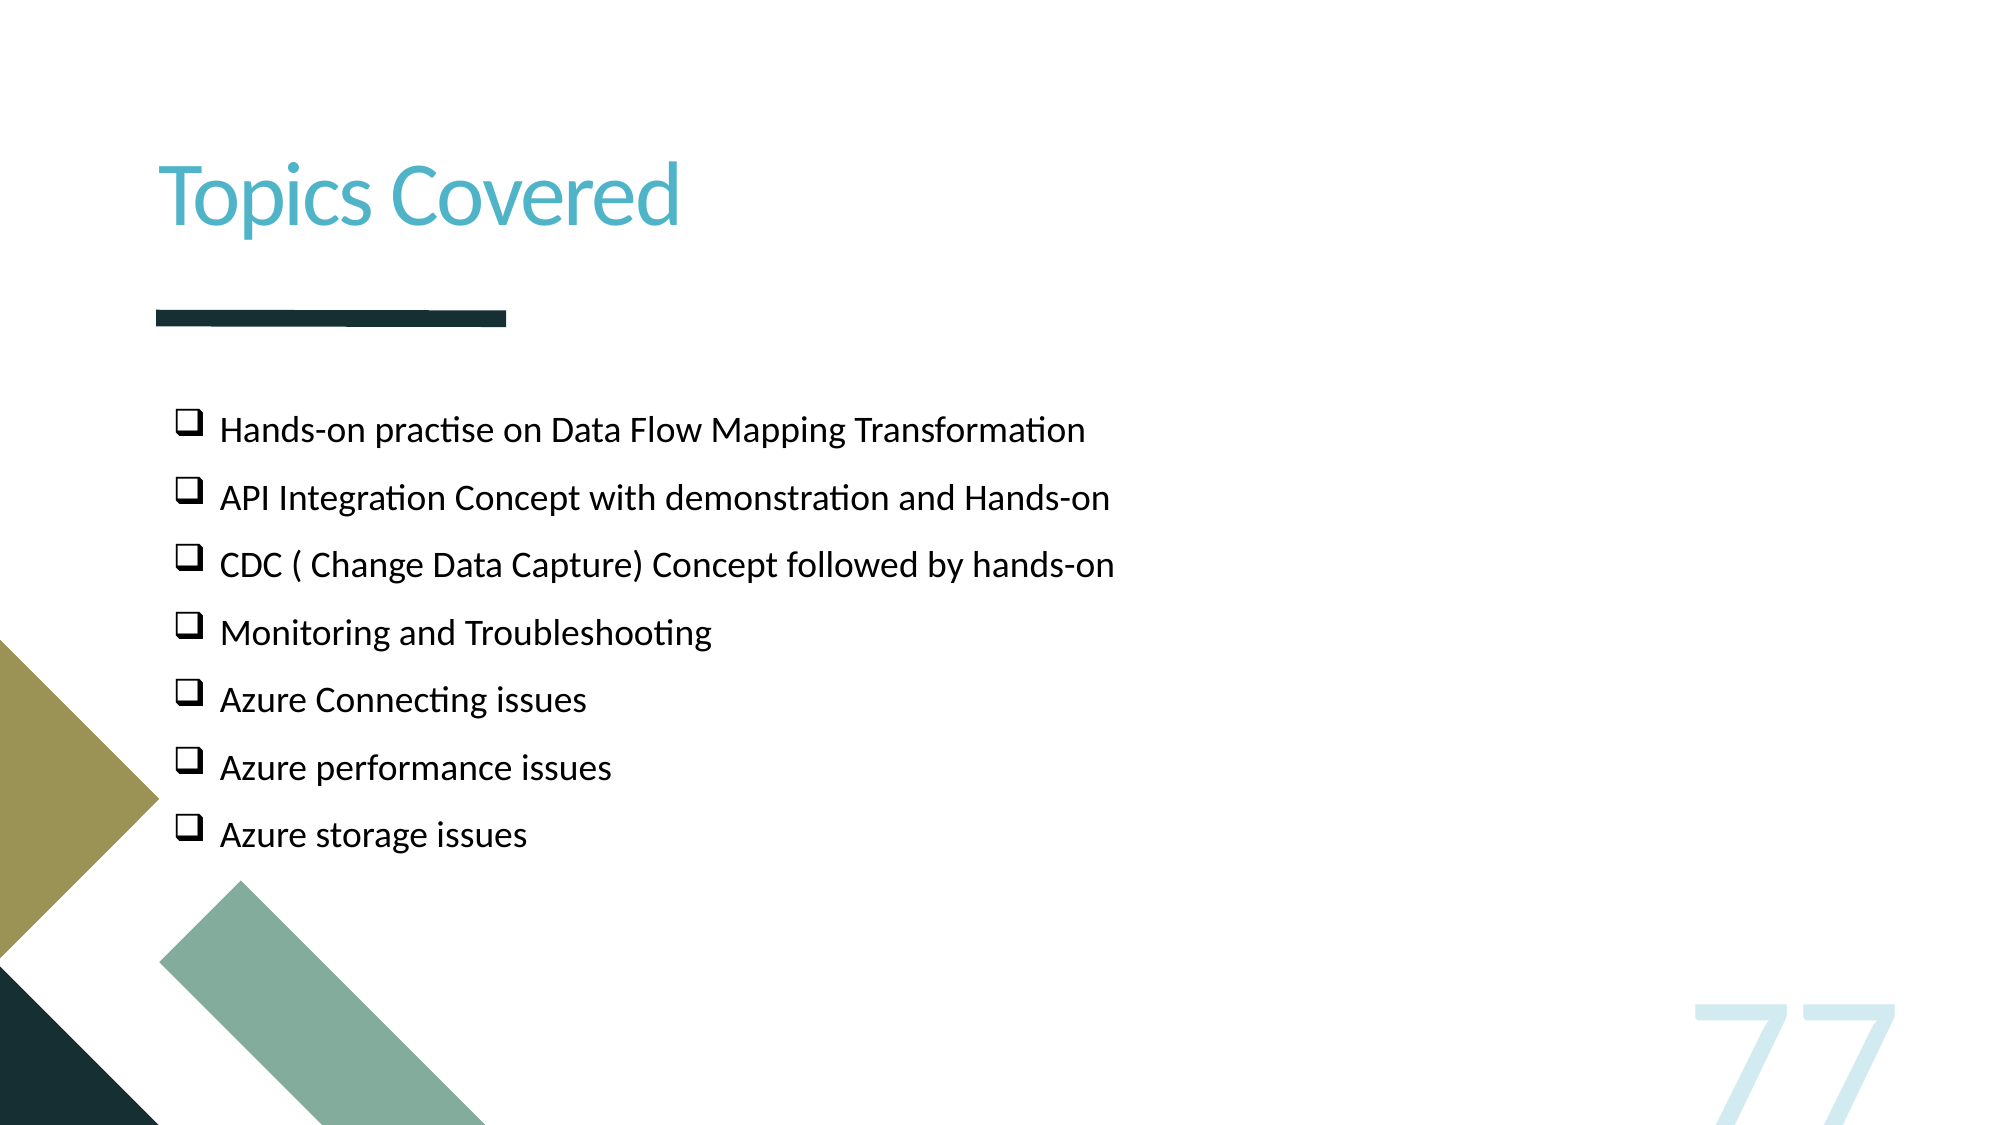

# Topics Covered
Hands-on practise on Data Flow Mapping Transformation
API Integration Concept with demonstration and Hands-on
CDC ( Change Data Capture) Concept followed by hands-on
Monitoring and Troubleshooting
Azure Connecting issues
Azure performance issues
Azure storage issues

77